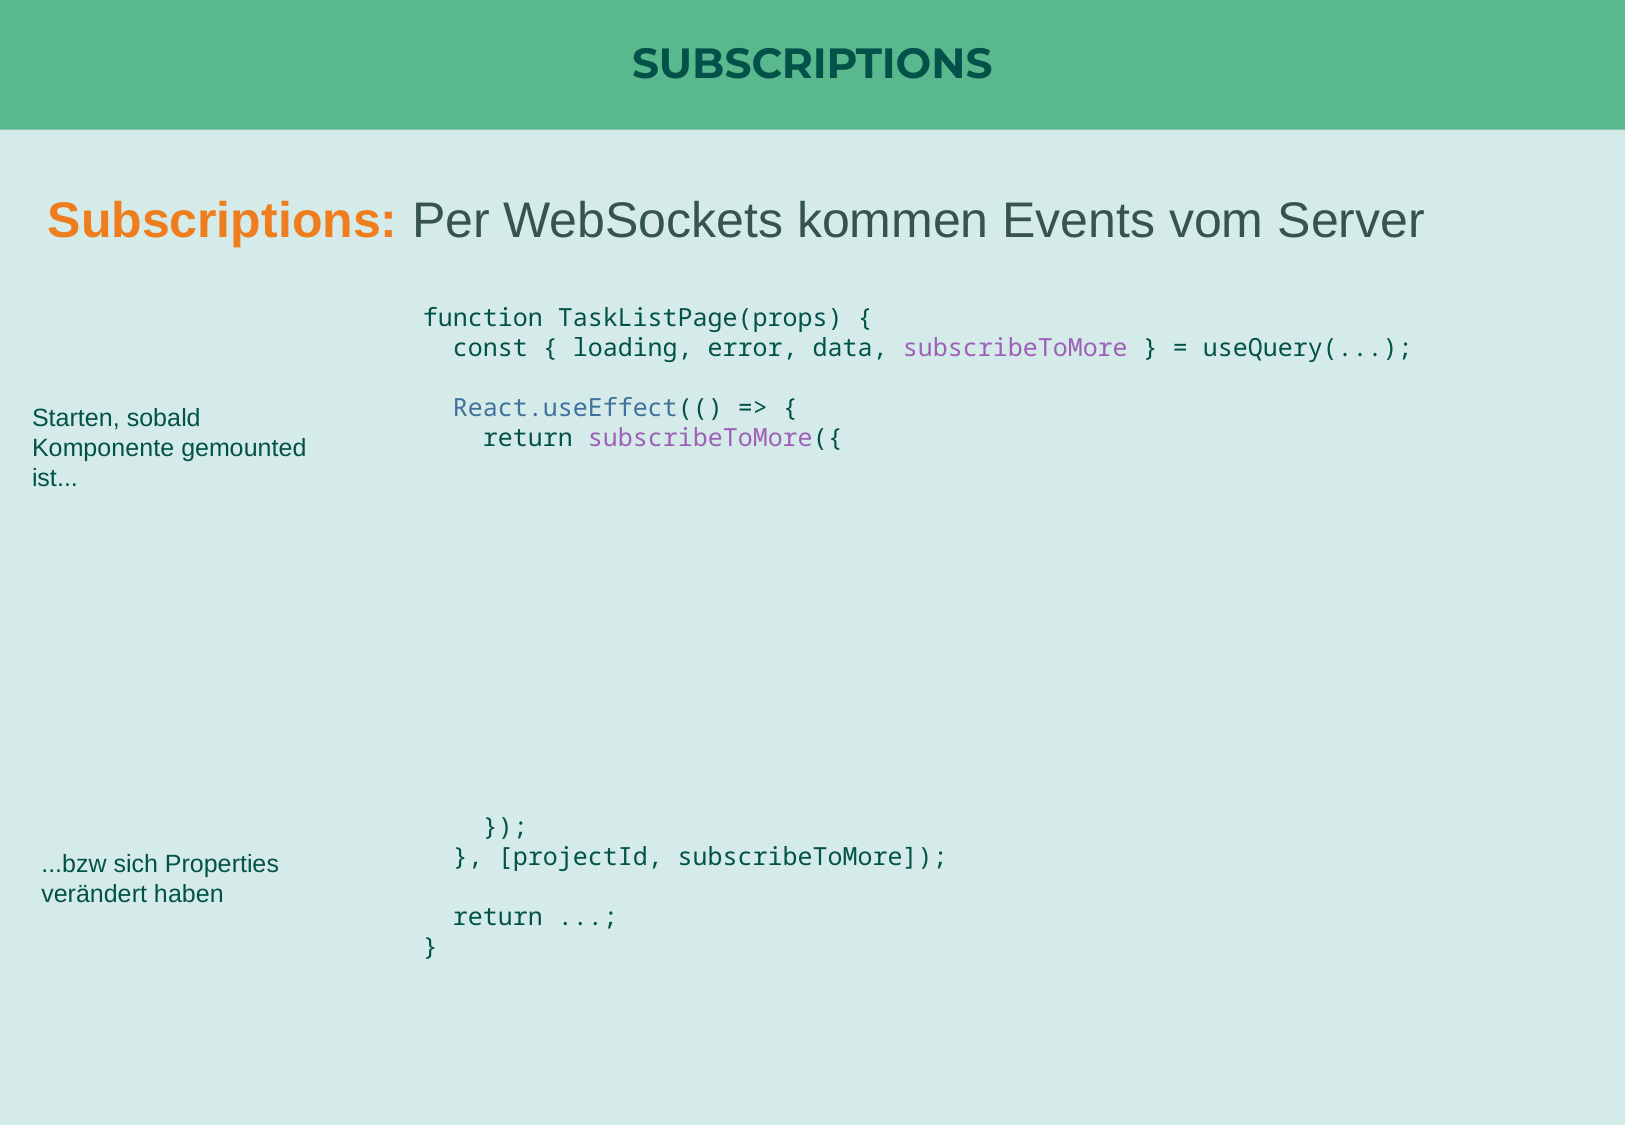

# Subscriptions
Subscriptions: Per WebSockets kommen Events vom Server

function TaskListPage(props) {
  const { loading, error, data, subscribeToMore } = useQuery(...);

  React.useEffect(() => {
    return subscribeToMore({

    });
  }, [projectId, subscribeToMore]);

  return ...;
}
Starten, sobald
Komponente gemounted
ist...
...bzw sich Properties
verändert haben